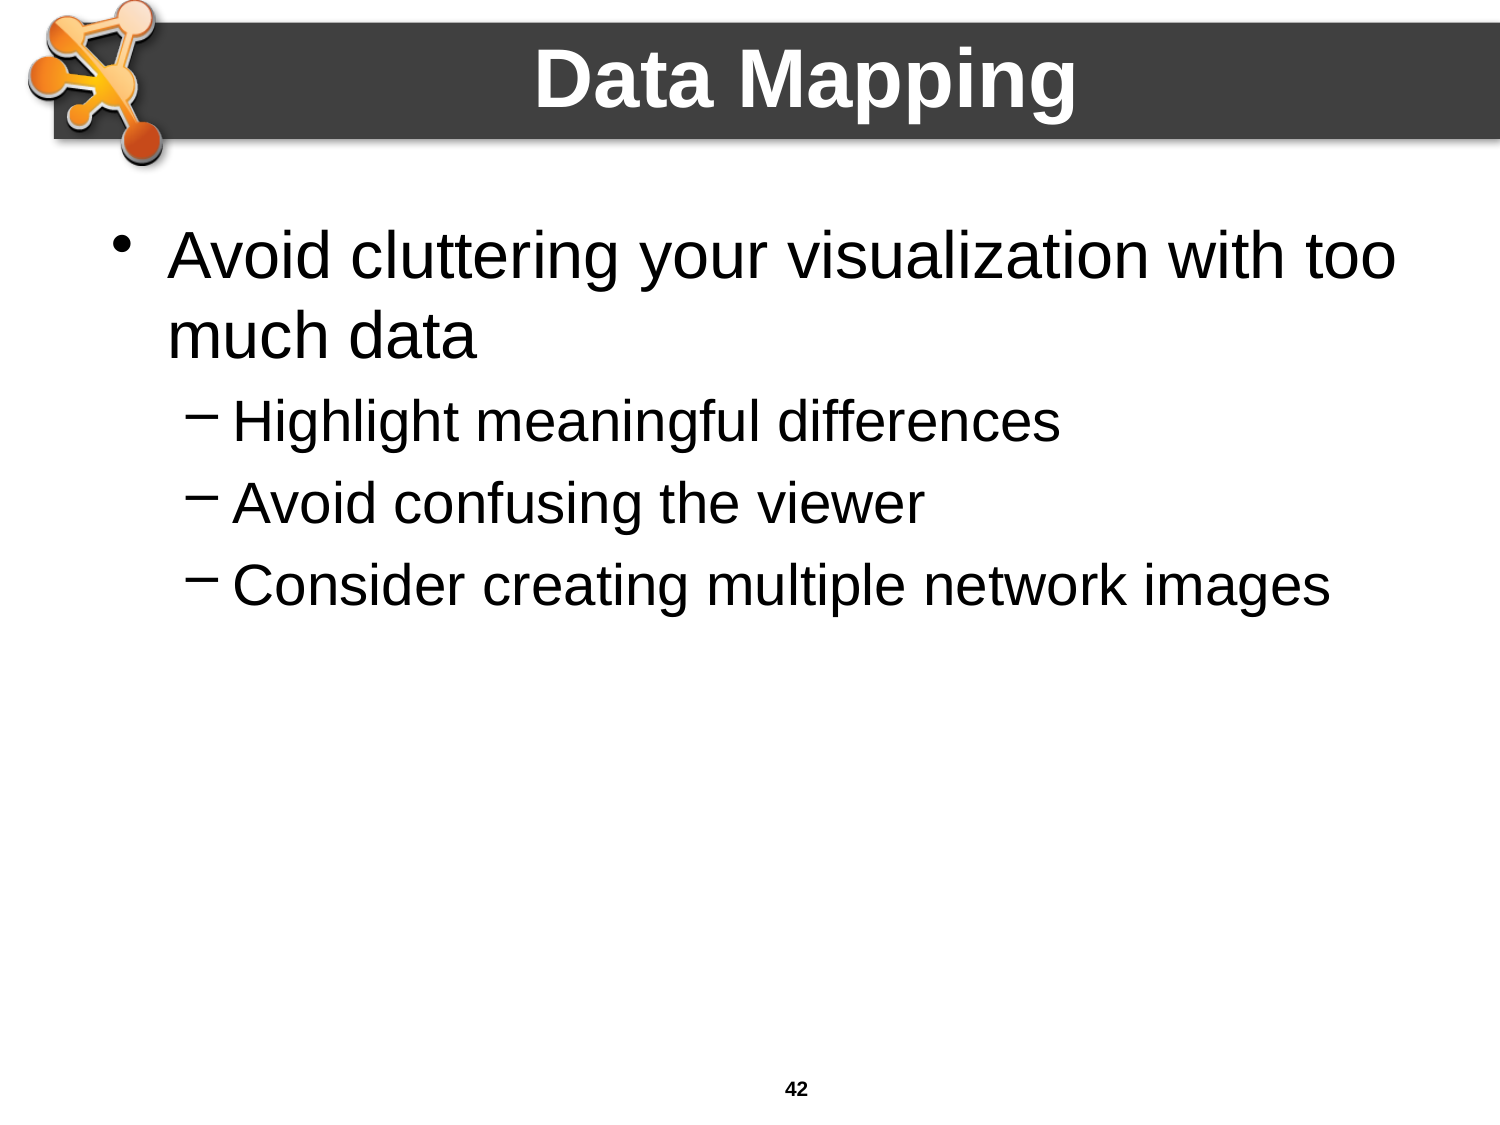

Data Mapping
Avoid cluttering your visualization with too much data
Highlight meaningful differences
Avoid confusing the viewer
Consider creating multiple network images